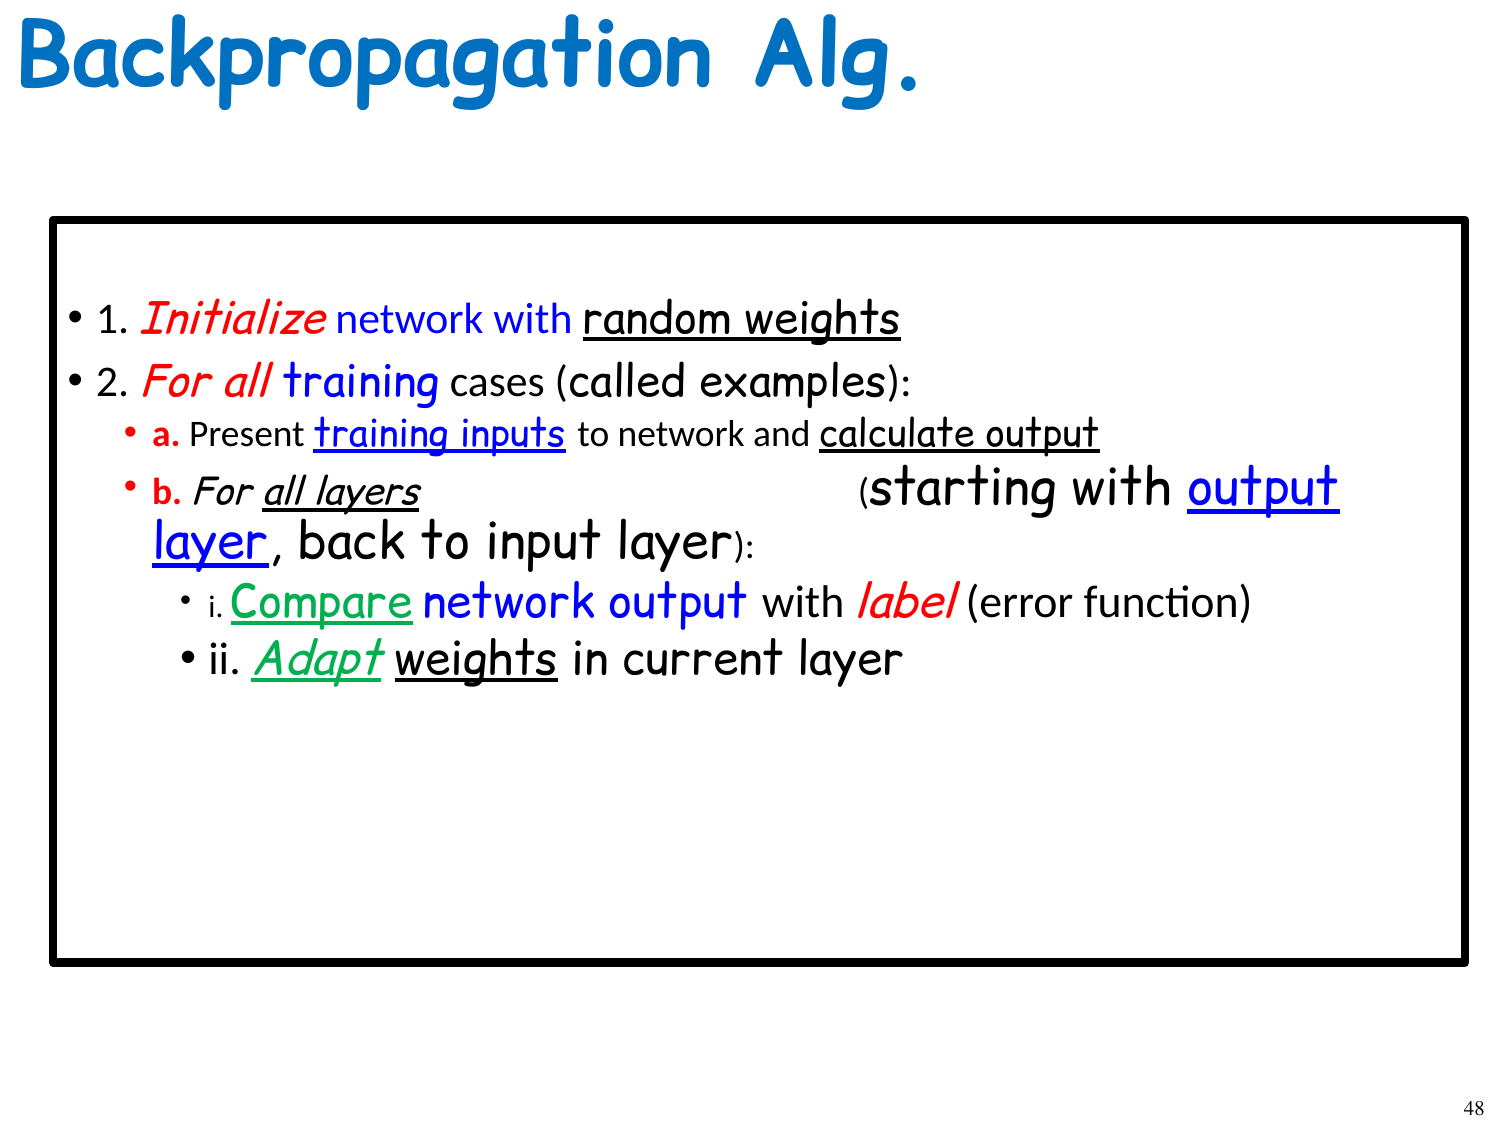

# Backpropagation Alg.

1. Initialize network with random weights
2. For all training cases (called examples):
a. Present training inputs to network and calculate output
b. For all layers                                       (starting with output layer, back to input layer):
i. Compare network output with label (error function)
ii. Adapt weights in current layer

48